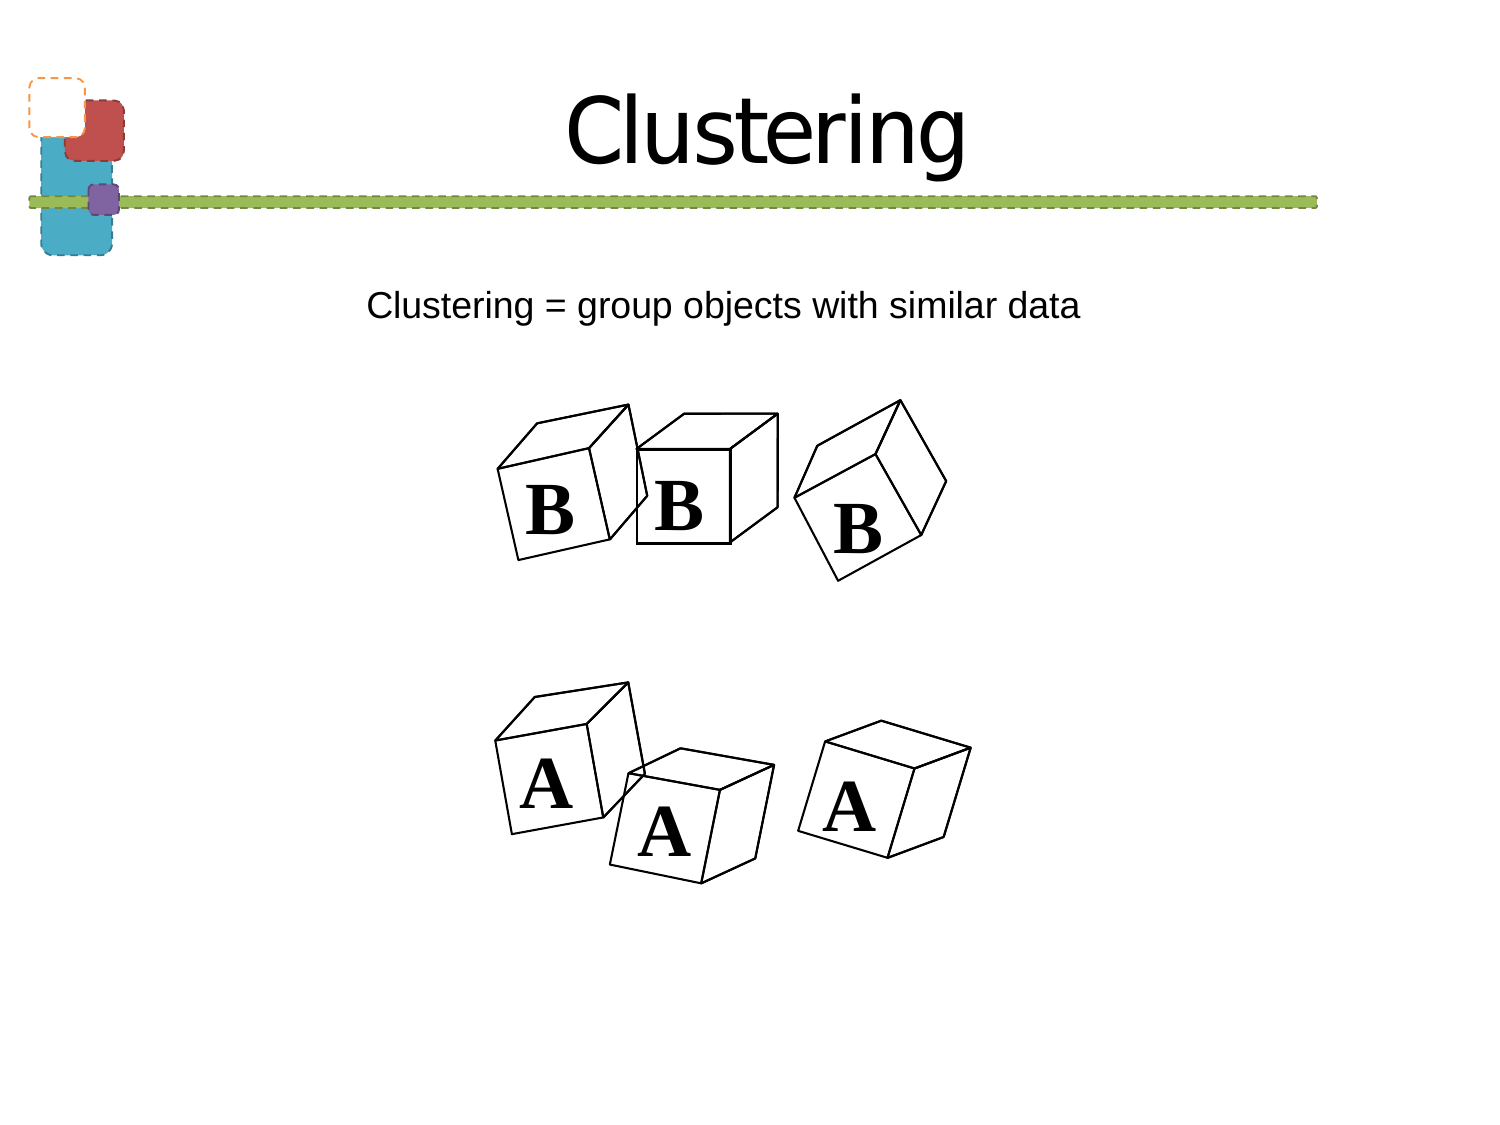

# Clustering
Clustering = group objects with similar data

B

B

B

A

A

A